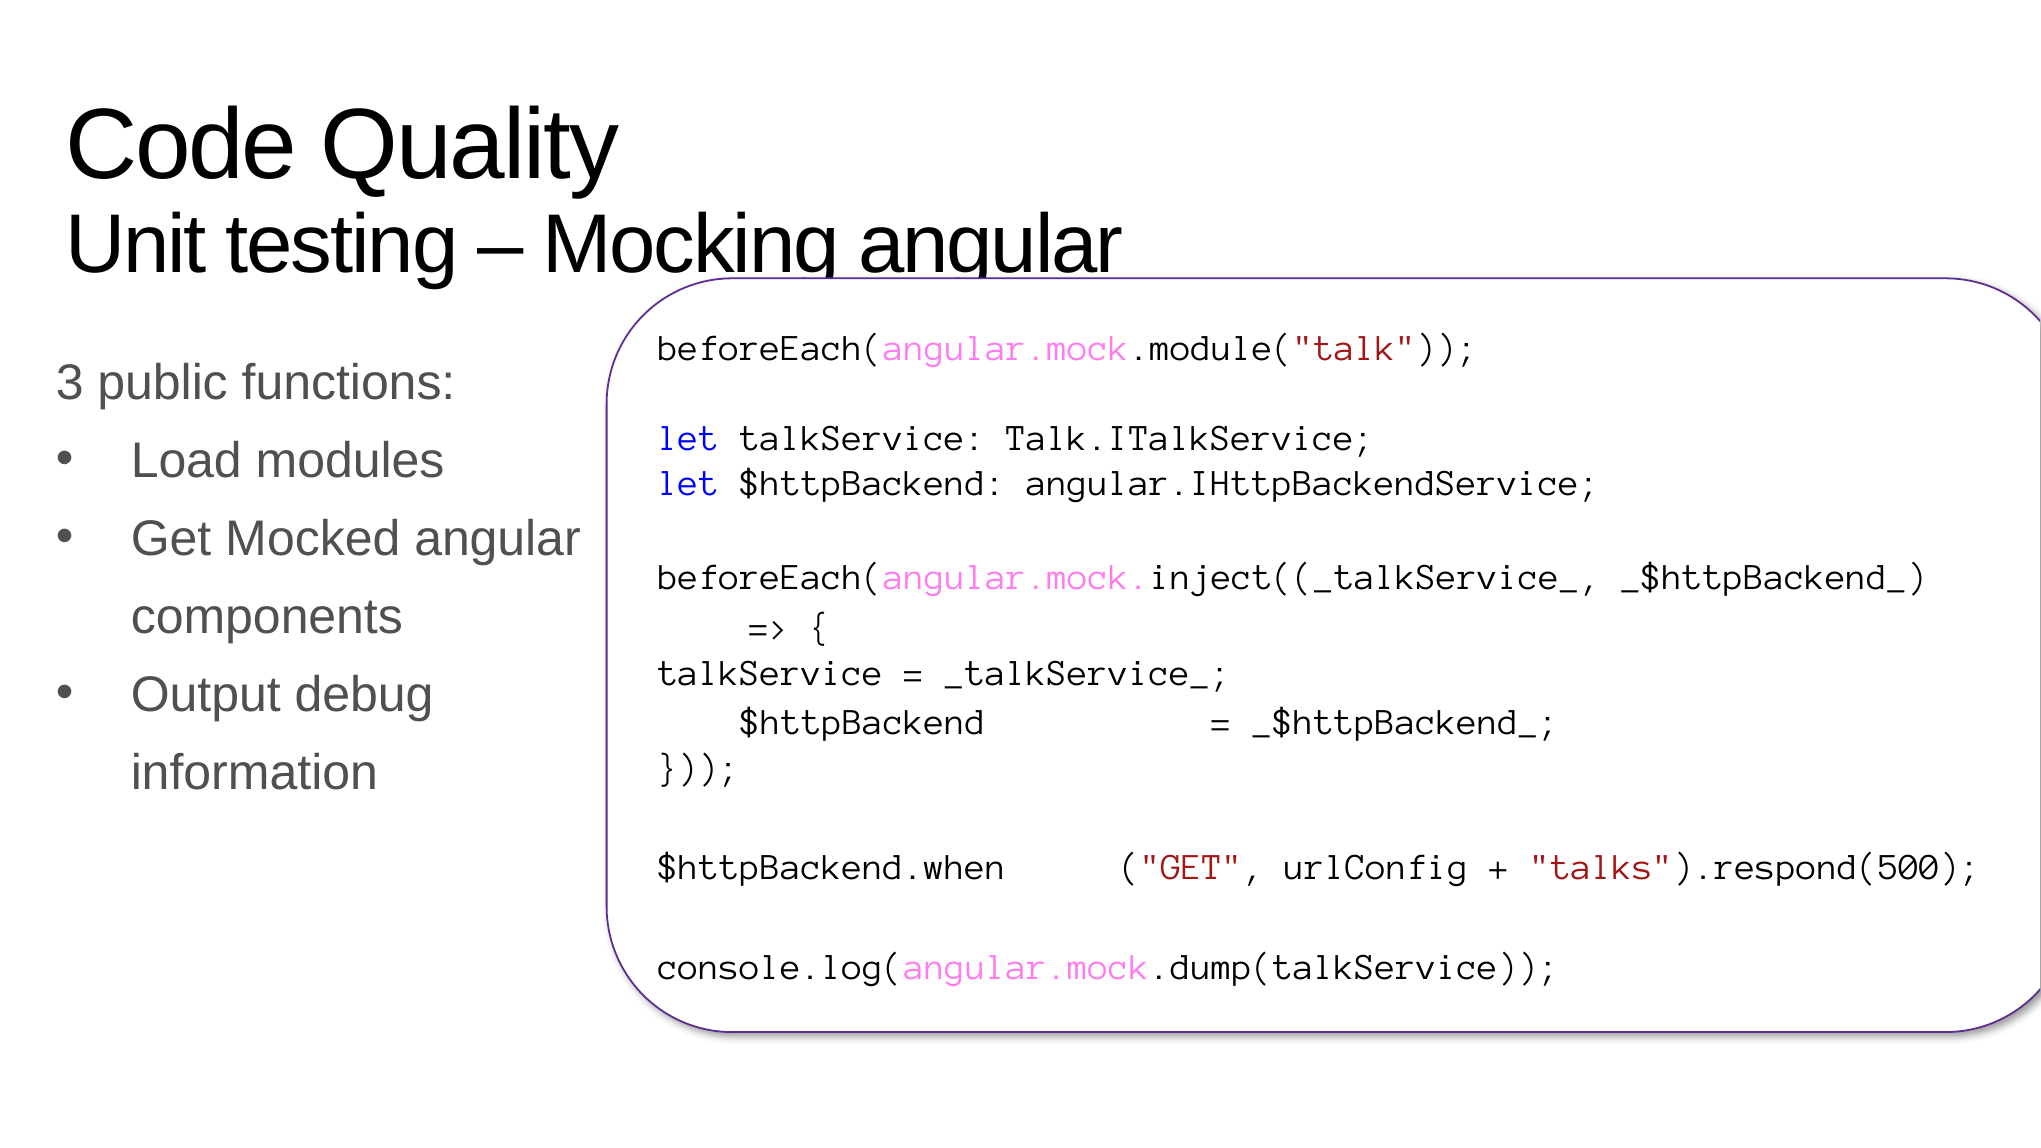

# Code Quality Unit testing – Mocking angular
beforeEach(angular.mock.module("talk"));

let talkService: Talk.ITalkService;
let $httpBackend: angular.IHttpBackendService;

beforeEach(angular.mock.inject((_talkService_, _$httpBackend_)      => {
talkService = _talkService_;
    $httpBackend          = _$httpBackend_;
}));

$httpBackend.when     ("GET", urlConfig + "talks").respond(500);

console.log(angular.mock.dump(talkService));
3 public functions:
Load modules
Get Mocked angular
components
Output debug information